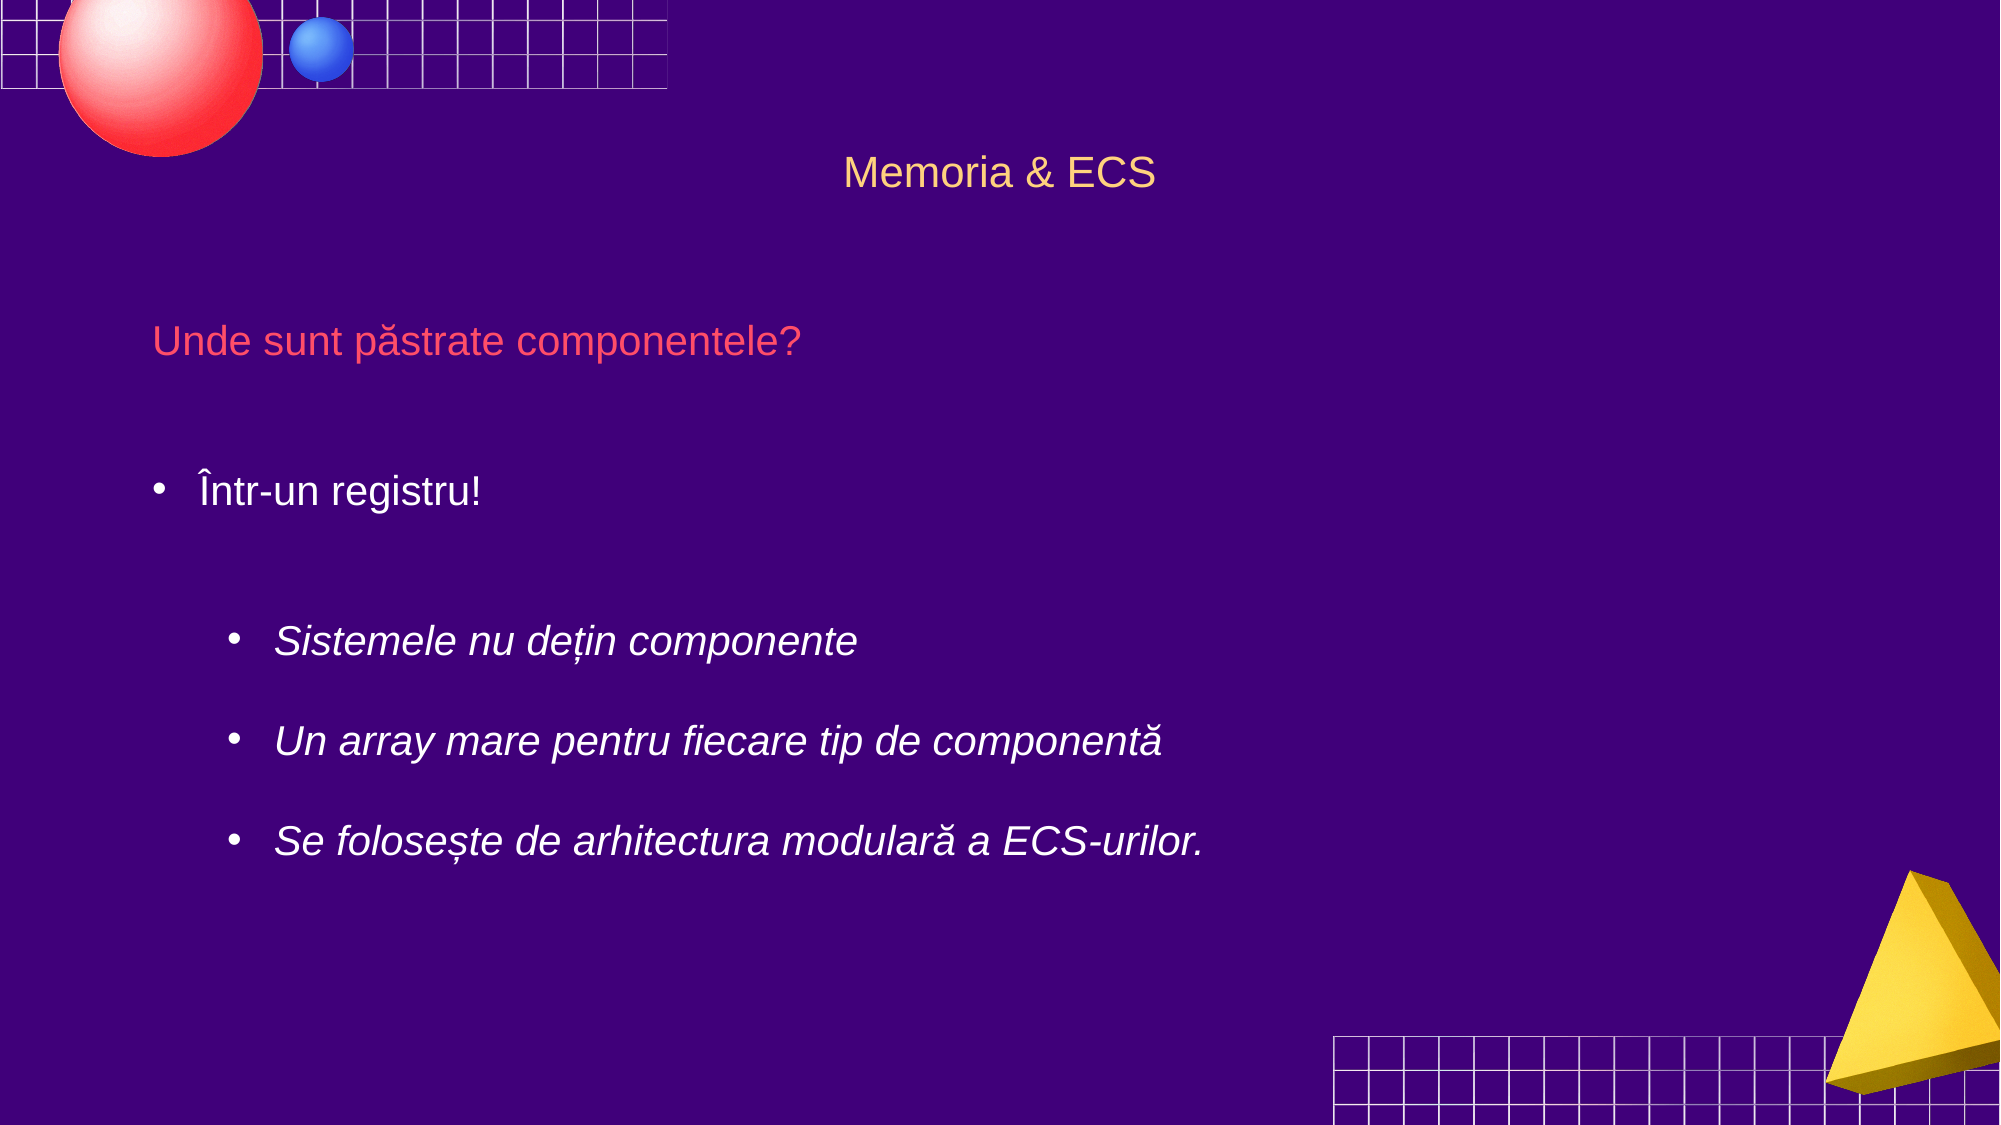

Memoria & ECS
Unde sunt păstrate componentele?

Într-un registru!

Sistemele nu dețin componente

Un array mare pentru fiecare tip de componentă

Se folosește de arhitectura modulară a ECS-urilor.